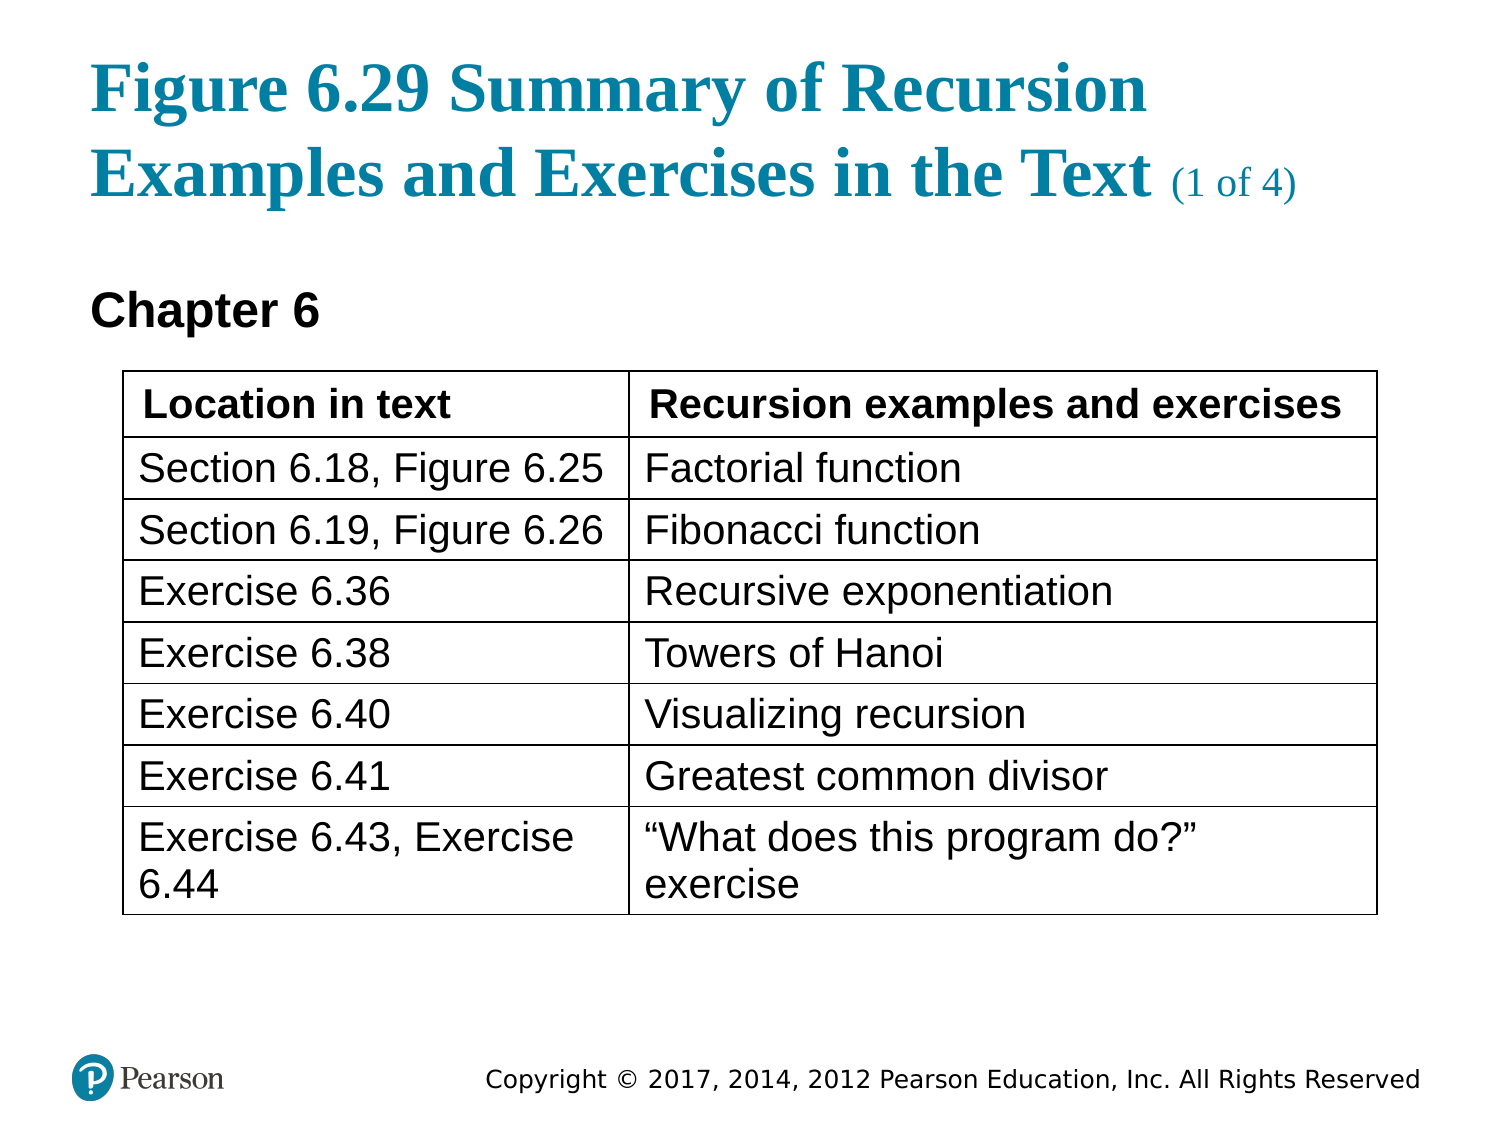

# Figure 6.29 Summary of Recursion Examples and Exercises in the Text (1 of 4)
Chapter 6
| Location in text | Recursion examples and exercises |
| --- | --- |
| Section 6.18, Figure 6.25 | Factorial function |
| Section 6.19, Figure 6.26 | Fibonacci function |
| Exercise 6.36 | Recursive exponentiation |
| Exercise 6.38 | Towers of Hanoi |
| Exercise 6.40 | Visualizing recursion |
| Exercise 6.41 | Greatest common divisor |
| Exercise 6.43, Exercise 6.44 | “What does this program do?” exercise |